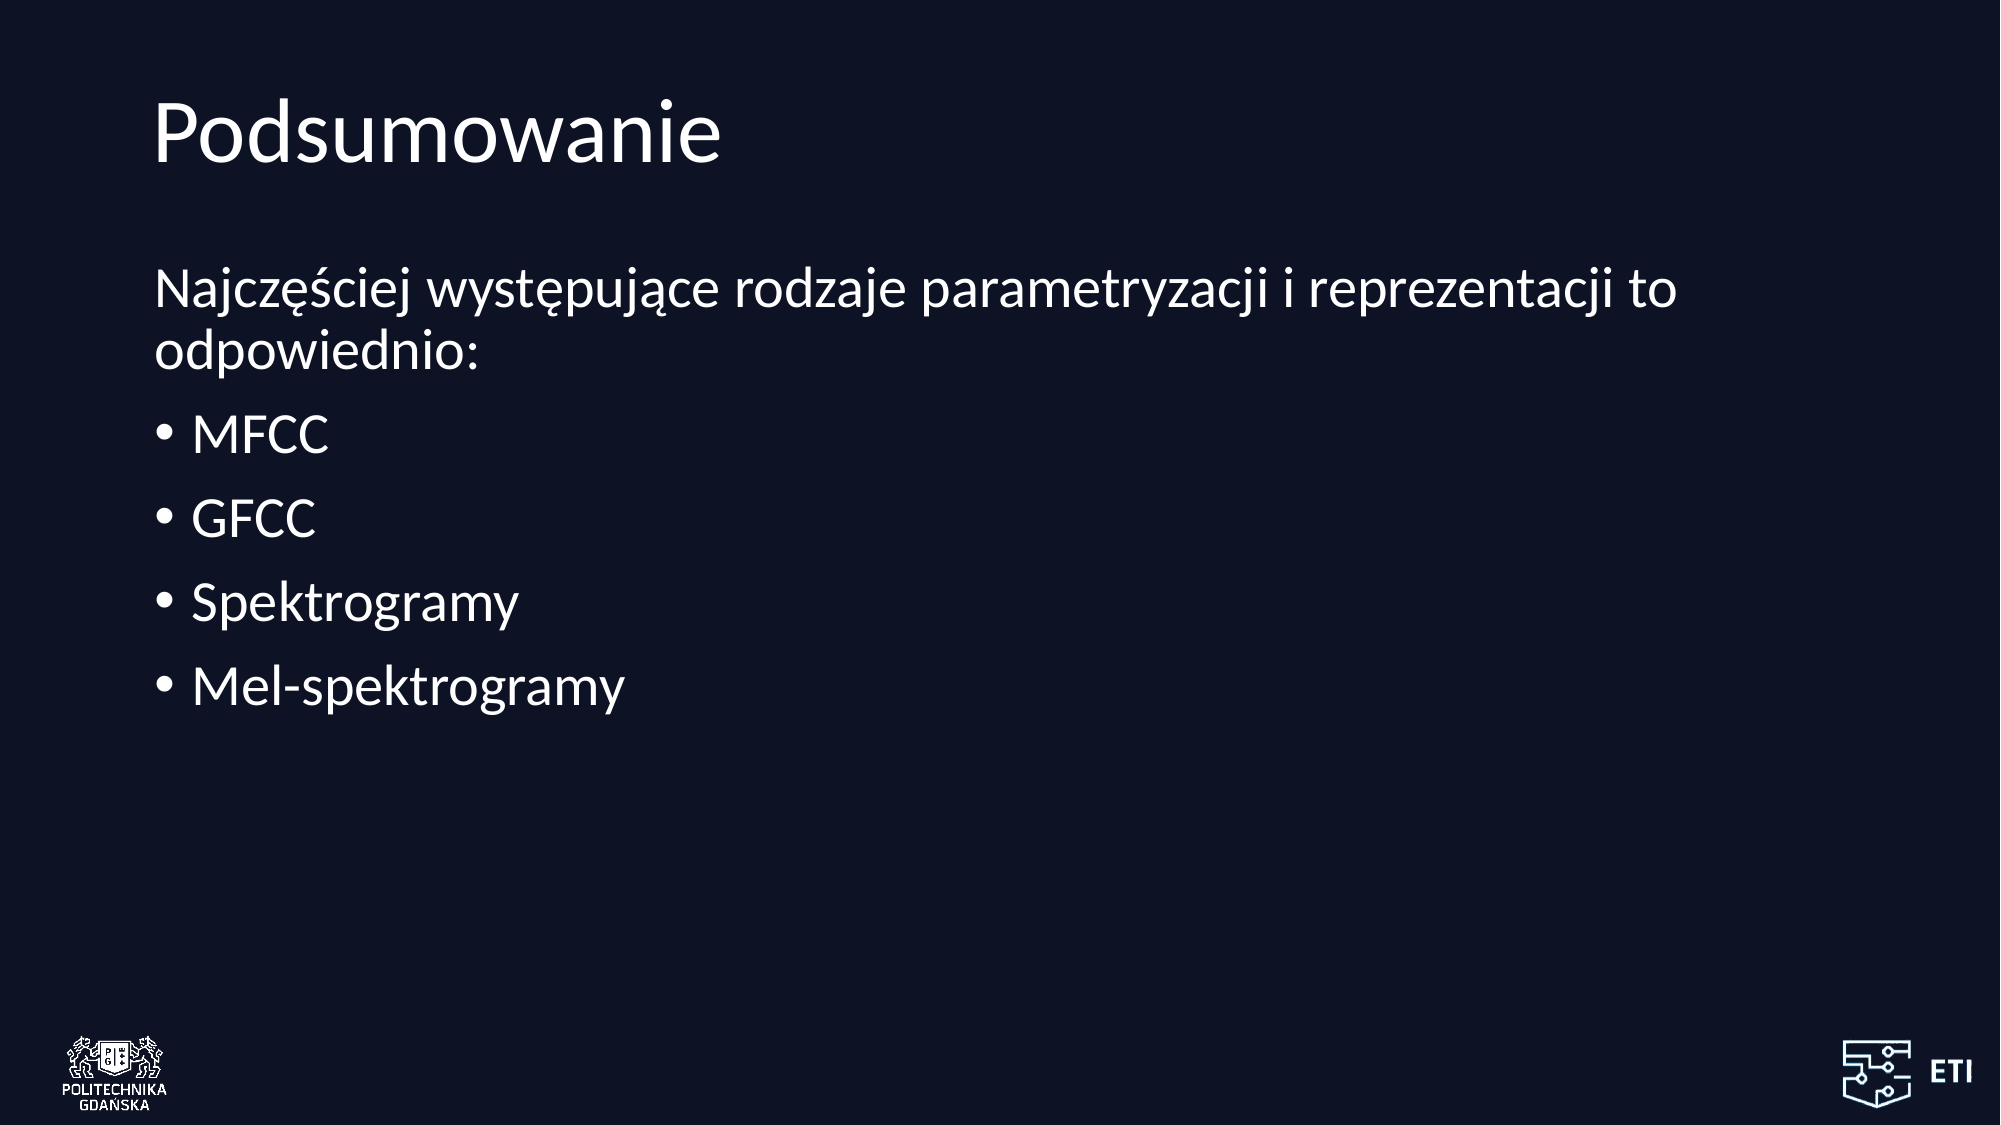

# Podsumowanie
Najczęściej występujące rodzaje parametryzacji i reprezentacji to odpowiednio:
MFCC
GFCC
Spektrogramy
Mel-spektrogramy